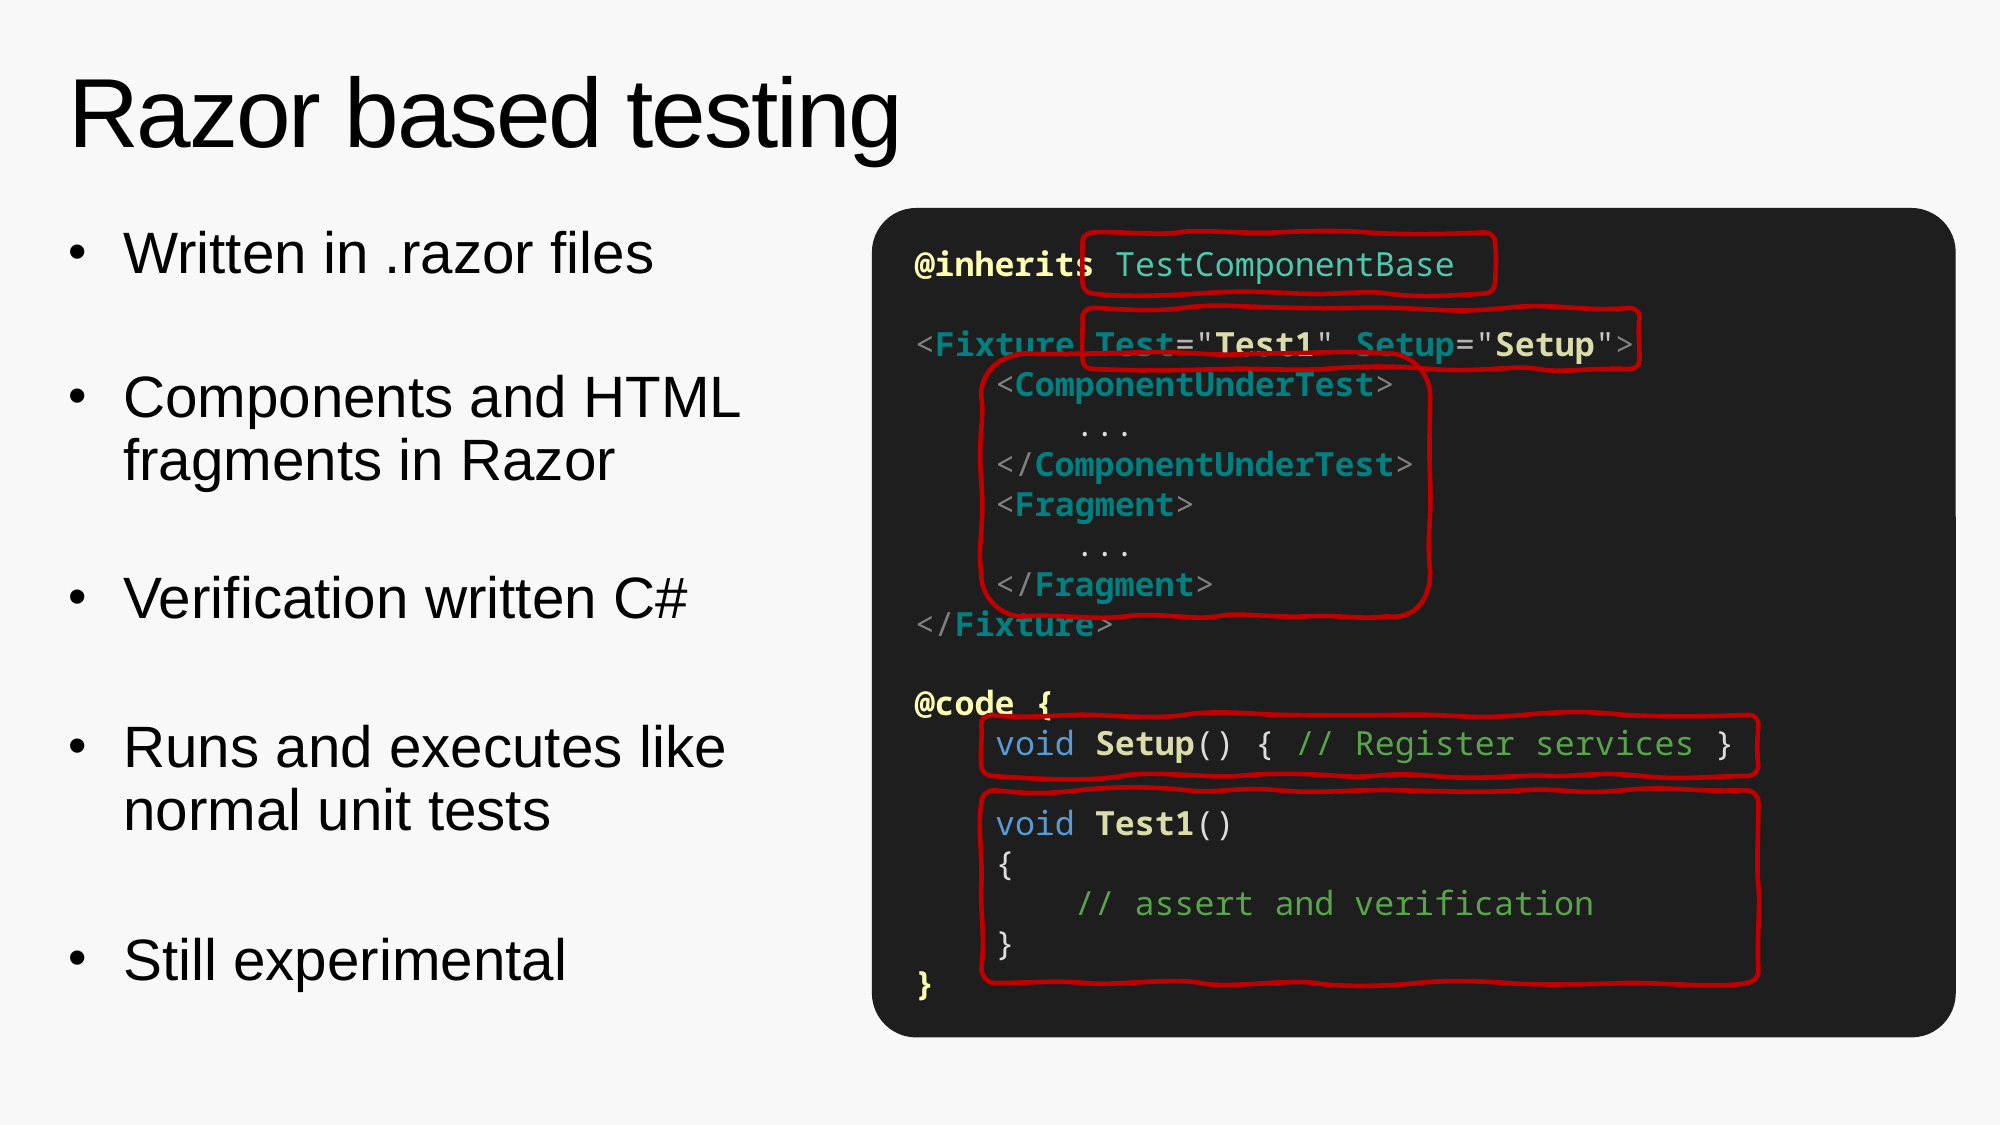

# Razor based testing
Written in .razor files
Components and HTML fragments in Razor
Verification written C#

Runs and executes like normal unit tests

Still experimental
@inherits TestComponentBase

<Fixture Test="Test1" Setup="Setup">
    <ComponentUnderTest>
        ...
    </ComponentUnderTest>
    <Fragment>
        ...
    </Fragment>
</Fixture>

@code {
    void Setup() { // Register services }

    void Test1()
    {
        // assert and verification
    }
}